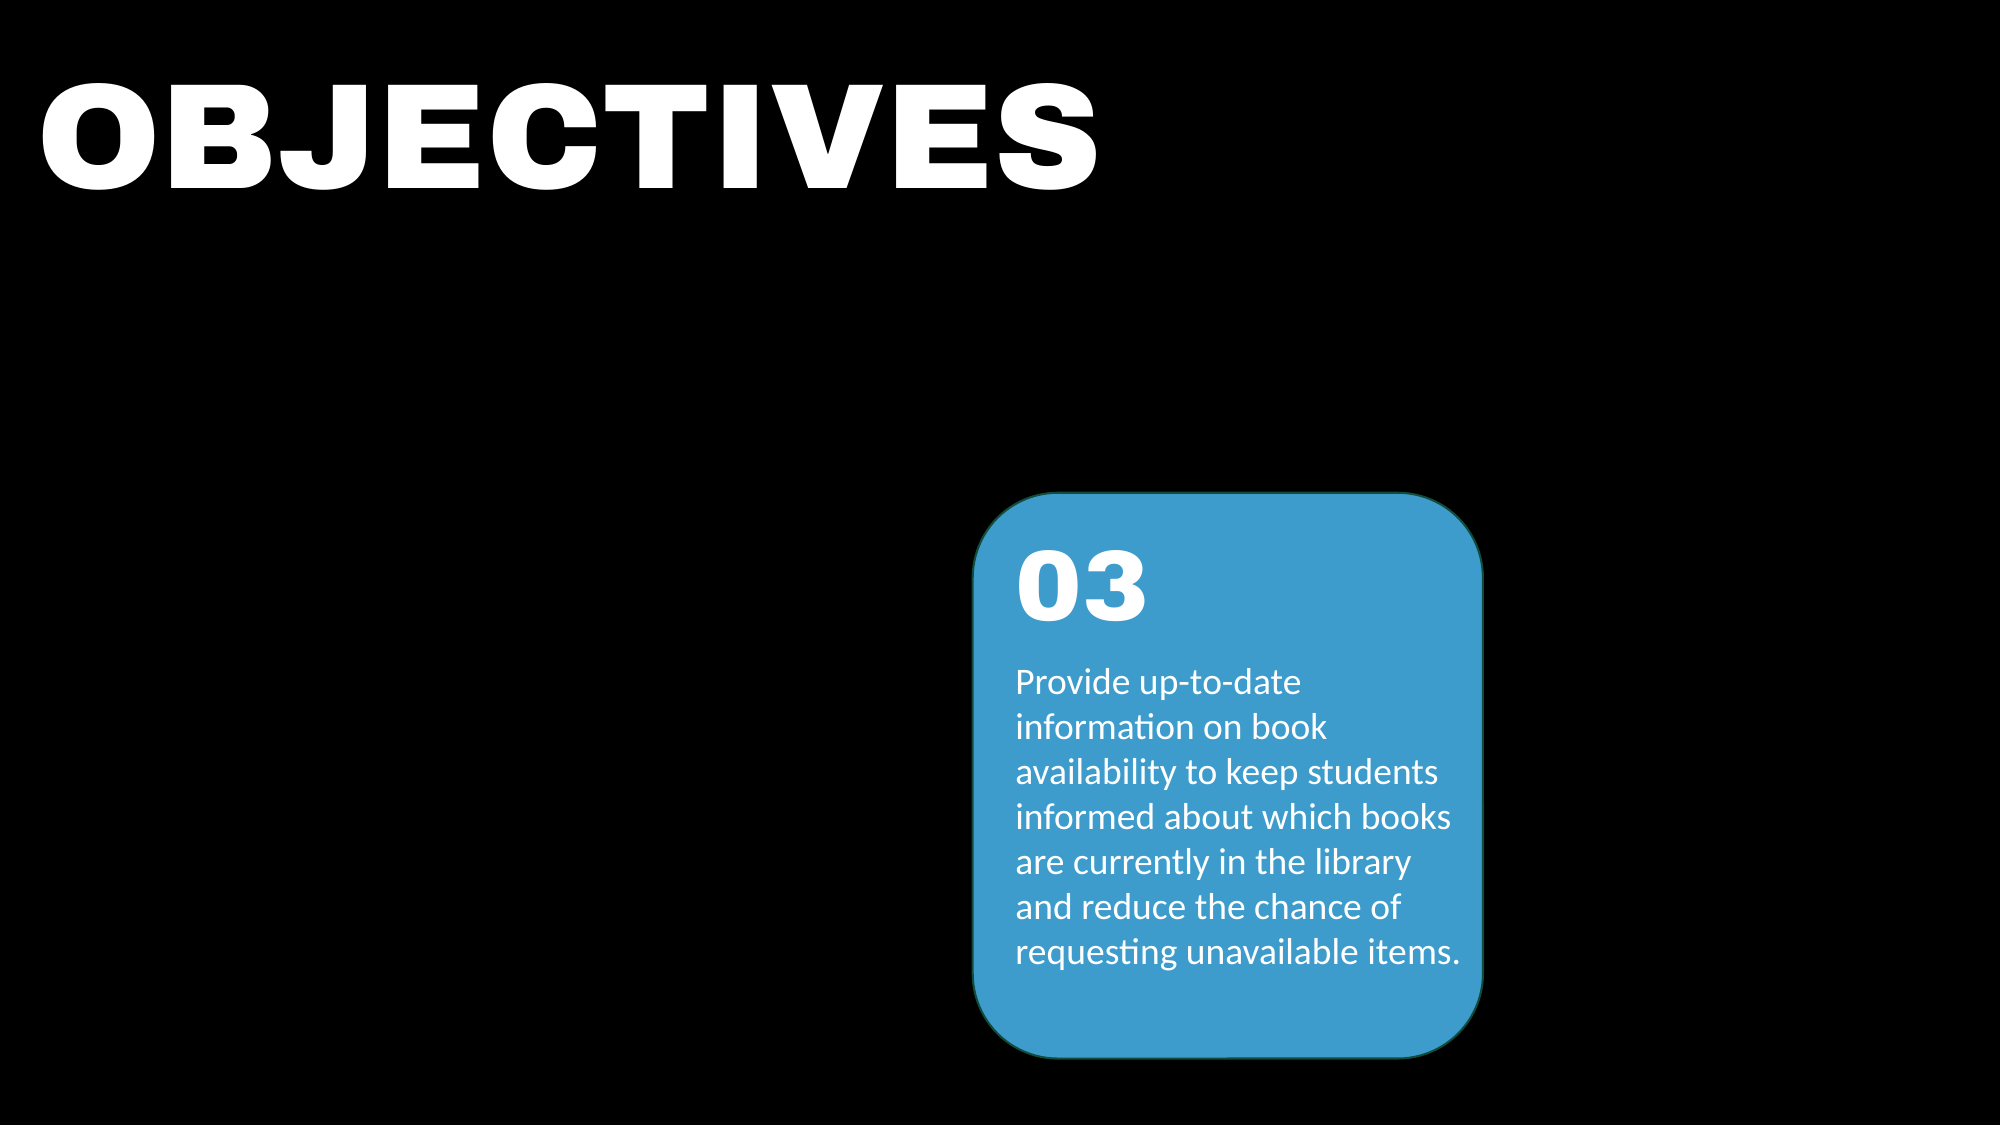

OBJECTIVES

01
Develop a user-friendly digital library management system that allows students to efficiently search for, borrow, and access books from anywhere, providing real-time availability information.
02
Streamline and automate book management by reducing manual efforts in tracking and managing library resources, making operations smoother and more efficient.
03
Provide up-to-date information on book availability to keep students informed about which books are currently in the library and reduce the chance of requesting unavailable items.
04
Enhance overall library services through innovative solutions, contributing to better resource access, management, and user satisfaction.